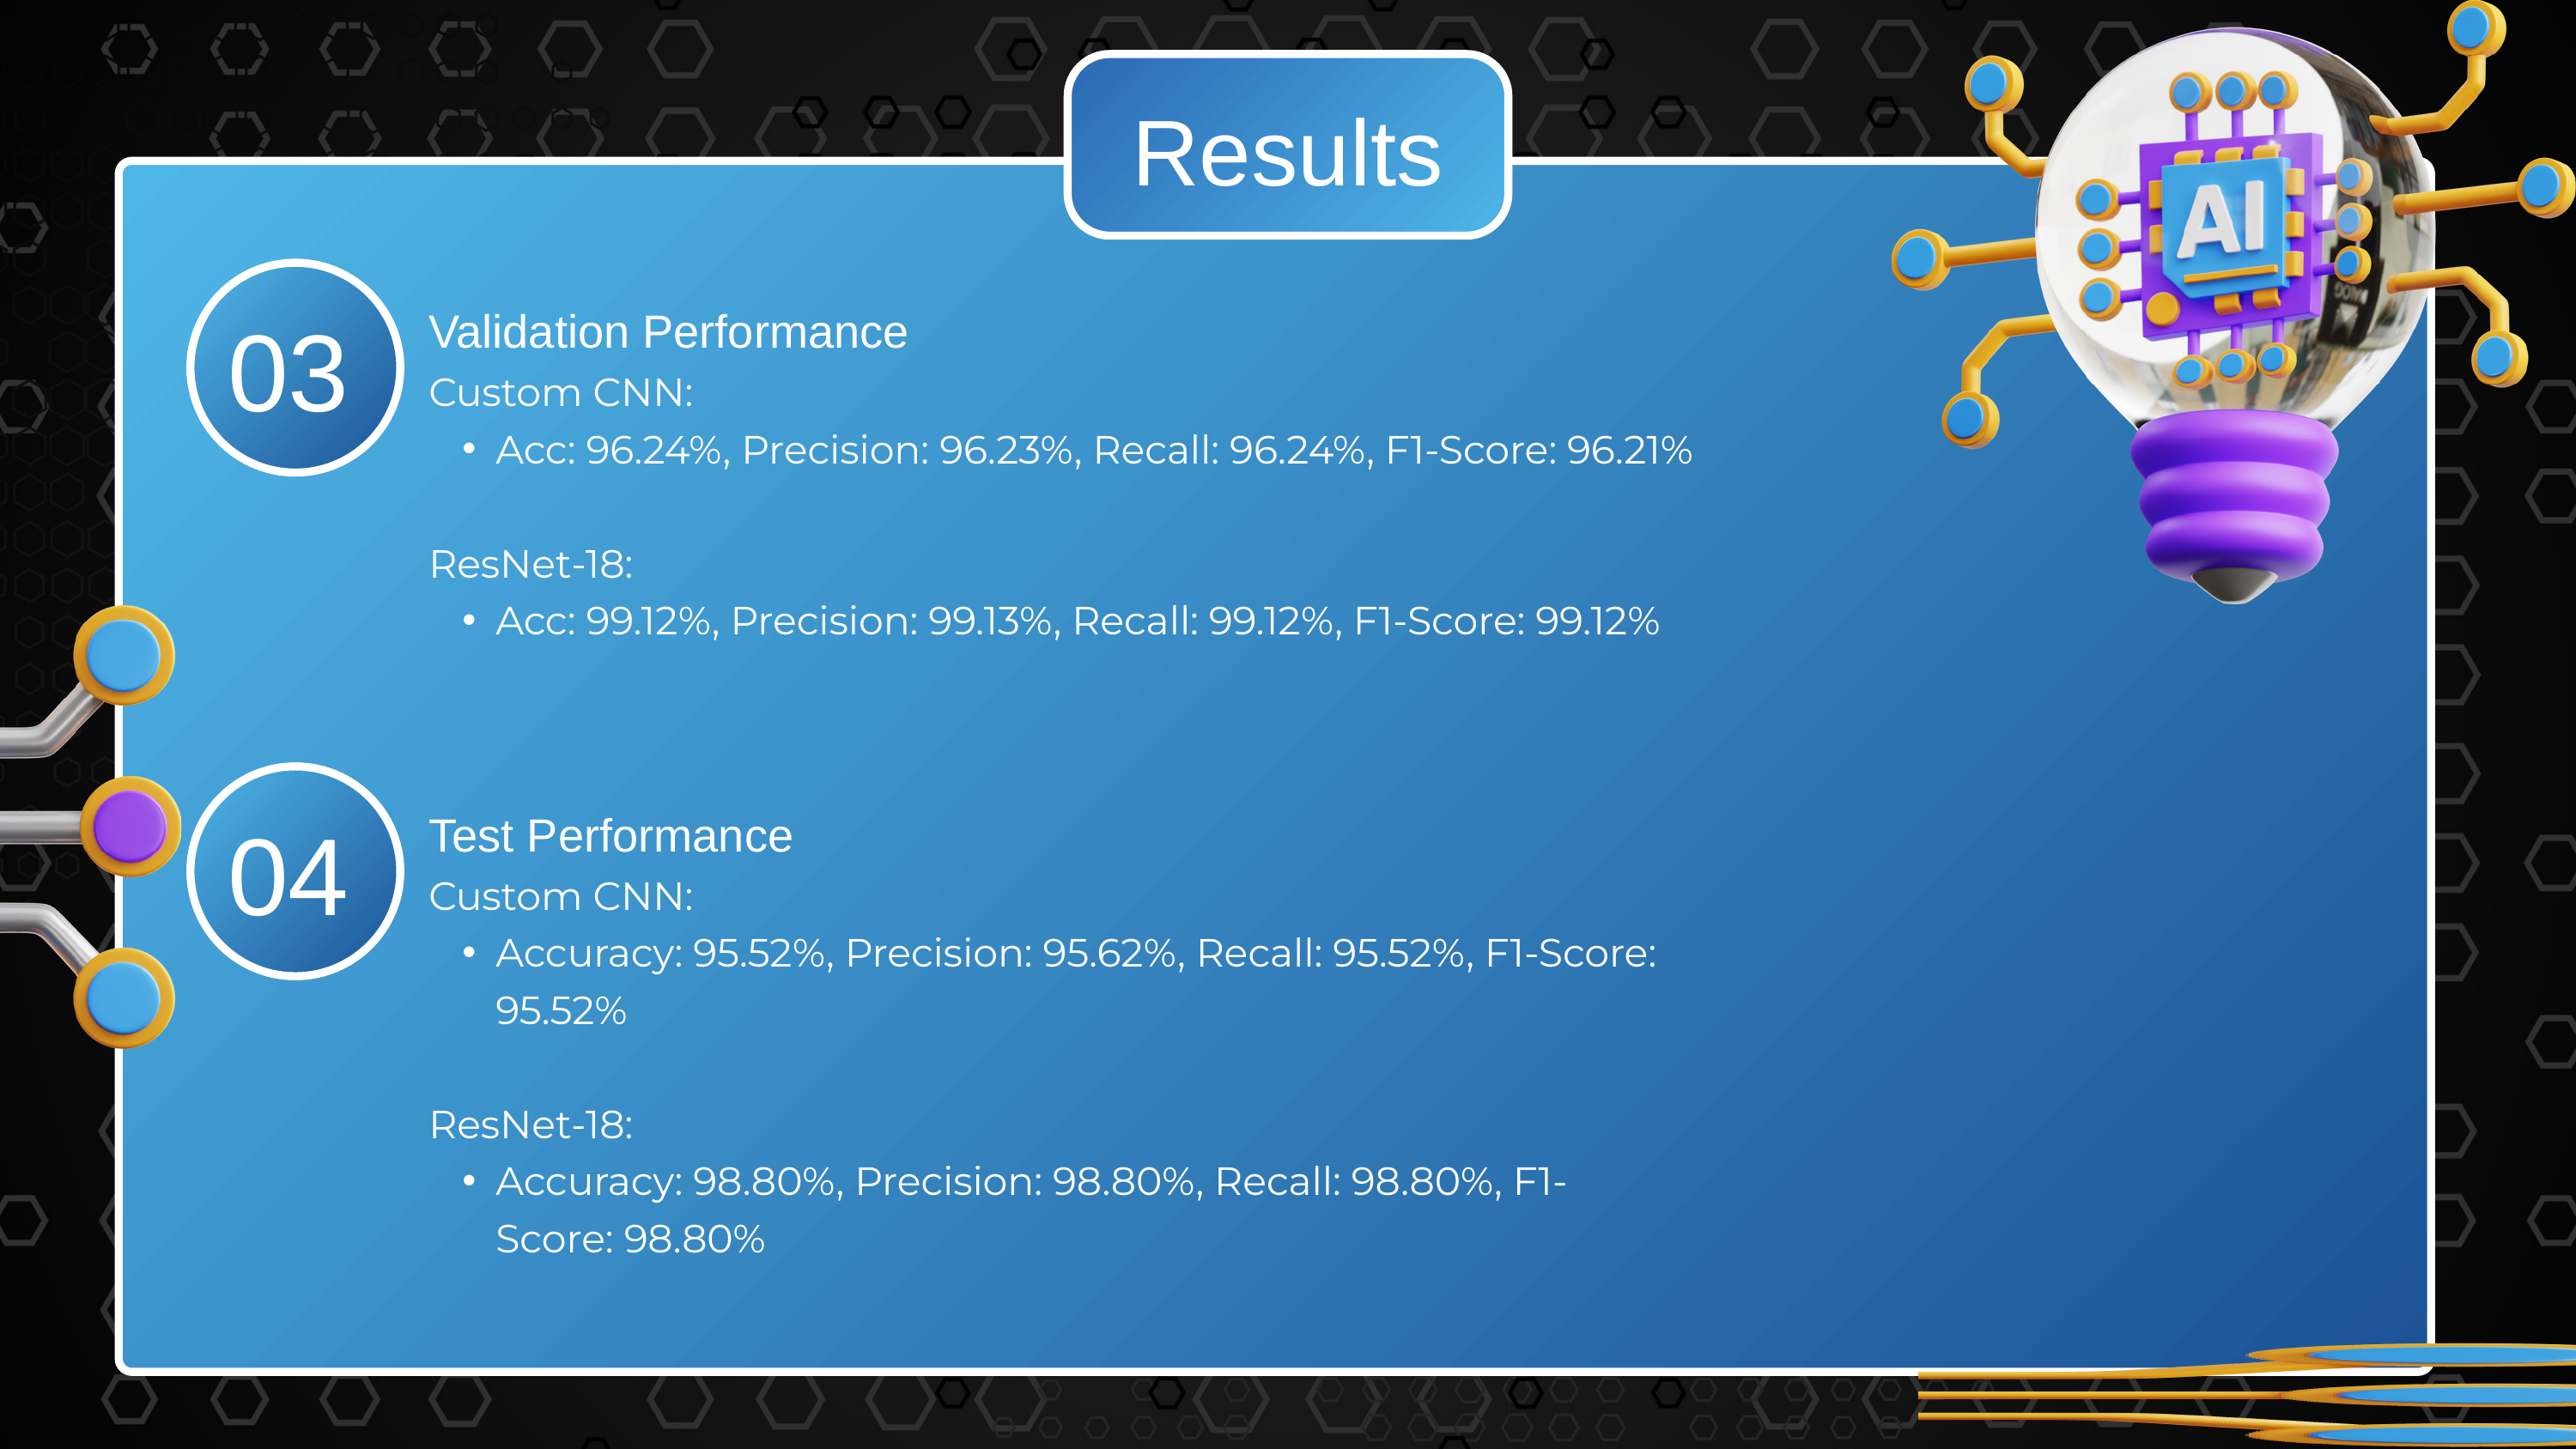

Results

03
Validation Performance
Custom CNN:
Acc: 96.24%, Precision: 96.23%, Recall: 96.24%, F1-Score: 96.21%

ResNet-18:
Acc: 99.12%, Precision: 99.13%, Recall: 99.12%, F1-Score: 99.12%

04
Test Performance
Custom CNN:
Accuracy: 95.52%, Precision: 95.62%, Recall: 95.52%, F1-Score: 95.52%

ResNet-18:
Accuracy: 98.80%, Precision: 98.80%, Recall: 98.80%, F1-Score: 98.80%